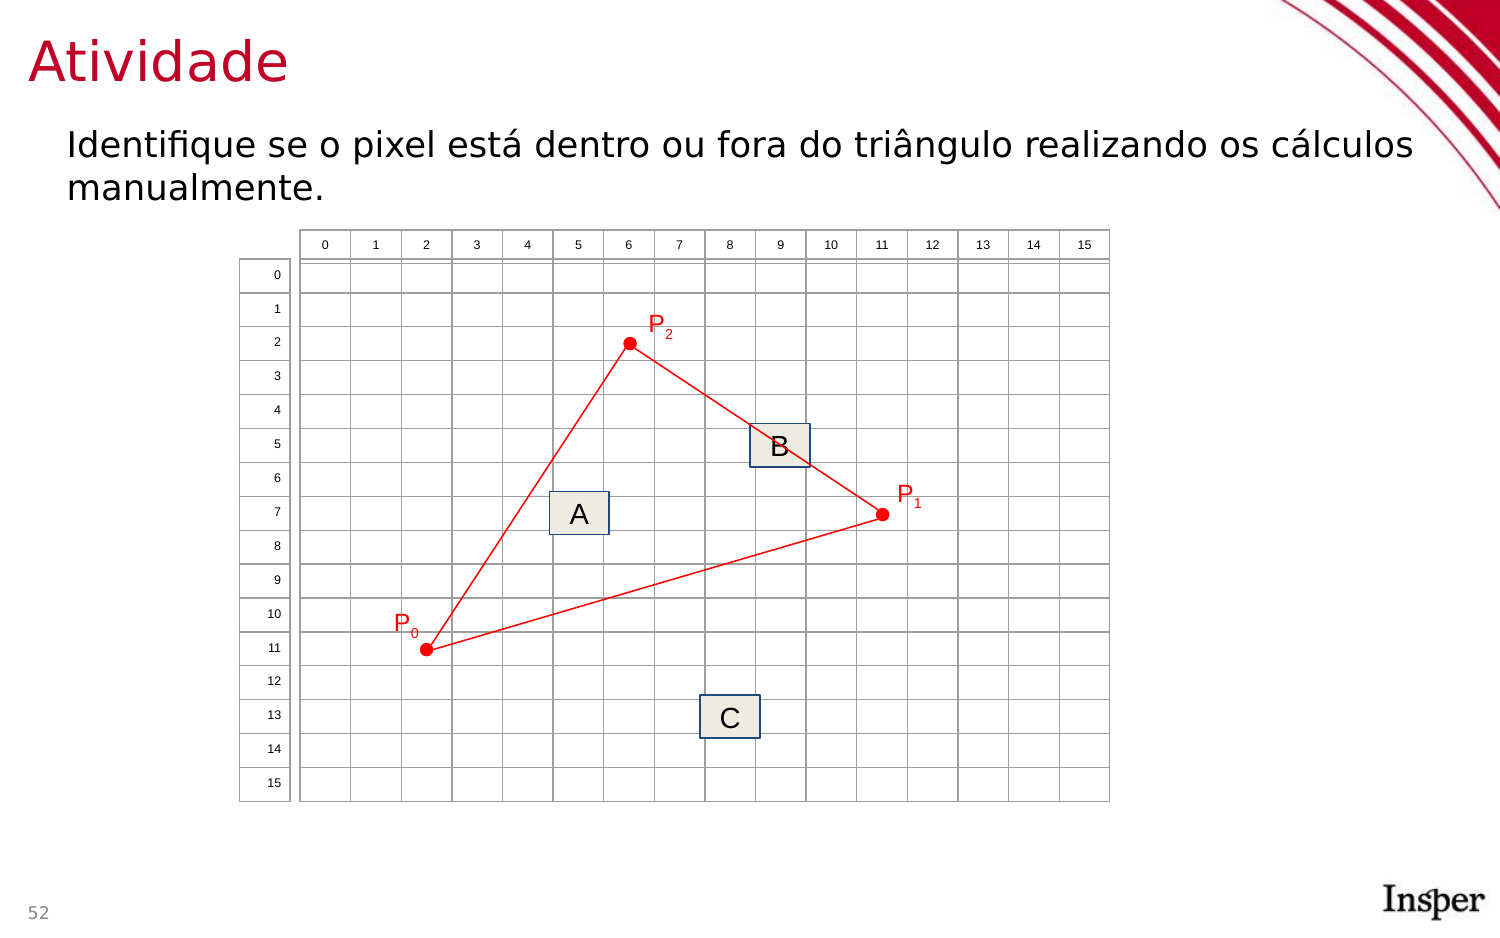

# Atividade
Identifique se o pixel está dentro ou fora do triângulo realizando os cálculos manualmente.
| 0 | 1 | 2 | 3 | 4 | 5 | 6 | 7 | 8 | 9 | 10 | 11 | 12 | 13 | 14 | 15 |
| --- | --- | --- | --- | --- | --- | --- | --- | --- | --- | --- | --- | --- | --- | --- | --- |
| 0 |
| --- |
| 1 |
| 2 |
| 3 |
| 4 |
| 5 |
| 6 |
| 7 |
| 8 |
| 9 |
| 10 |
| 11 |
| 12 |
| 13 |
| 14 |
| 15 |
|  |  |  |  |  |  |  |  |  |  |  |  |  |  |  |  |
| --- | --- | --- | --- | --- | --- | --- | --- | --- | --- | --- | --- | --- | --- | --- | --- |
|  |  |  |  |  |  |  |  |  |  |  |  |  |  |  |  |
|  |  |  |  |  |  |  |  |  |  |  |  |  |  |  |  |
|  |  |  |  |  |  |  |  |  |  |  |  |  |  |  |  |
|  |  |  |  |  |  |  |  |  |  |  |  |  |  |  |  |
|  |  |  |  |  |  |  |  |  |  |  |  |  |  |  |  |
|  |  |  |  |  |  |  |  |  |  |  |  |  |  |  |  |
|  |  |  |  |  |  |  |  |  |  |  |  |  |  |  |  |
|  |  |  |  |  |  |  |  |  |  |  |  |  |  |  |  |
|  |  |  |  |  |  |  |  |  |  |  |  |  |  |  |  |
|  |  |  |  |  |  |  |  |  |  |  |  |  |  |  |  |
|  |  |  |  |  |  |  |  |  |  |  |  |  |  |  |  |
|  |  |  |  |  |  |  |  |  |  |  |  |  |  |  |  |
|  |  |  |  |  |  |  |  |  |  |  |  |  |  |  |  |
|  |  |  |  |  |  |  |  |  |  |  |  |  |  |  |  |
|  |  |  |  |  |  |  |  |  |  |  |  |  |  |  |  |
P2

B
P1

A
P0

C
52